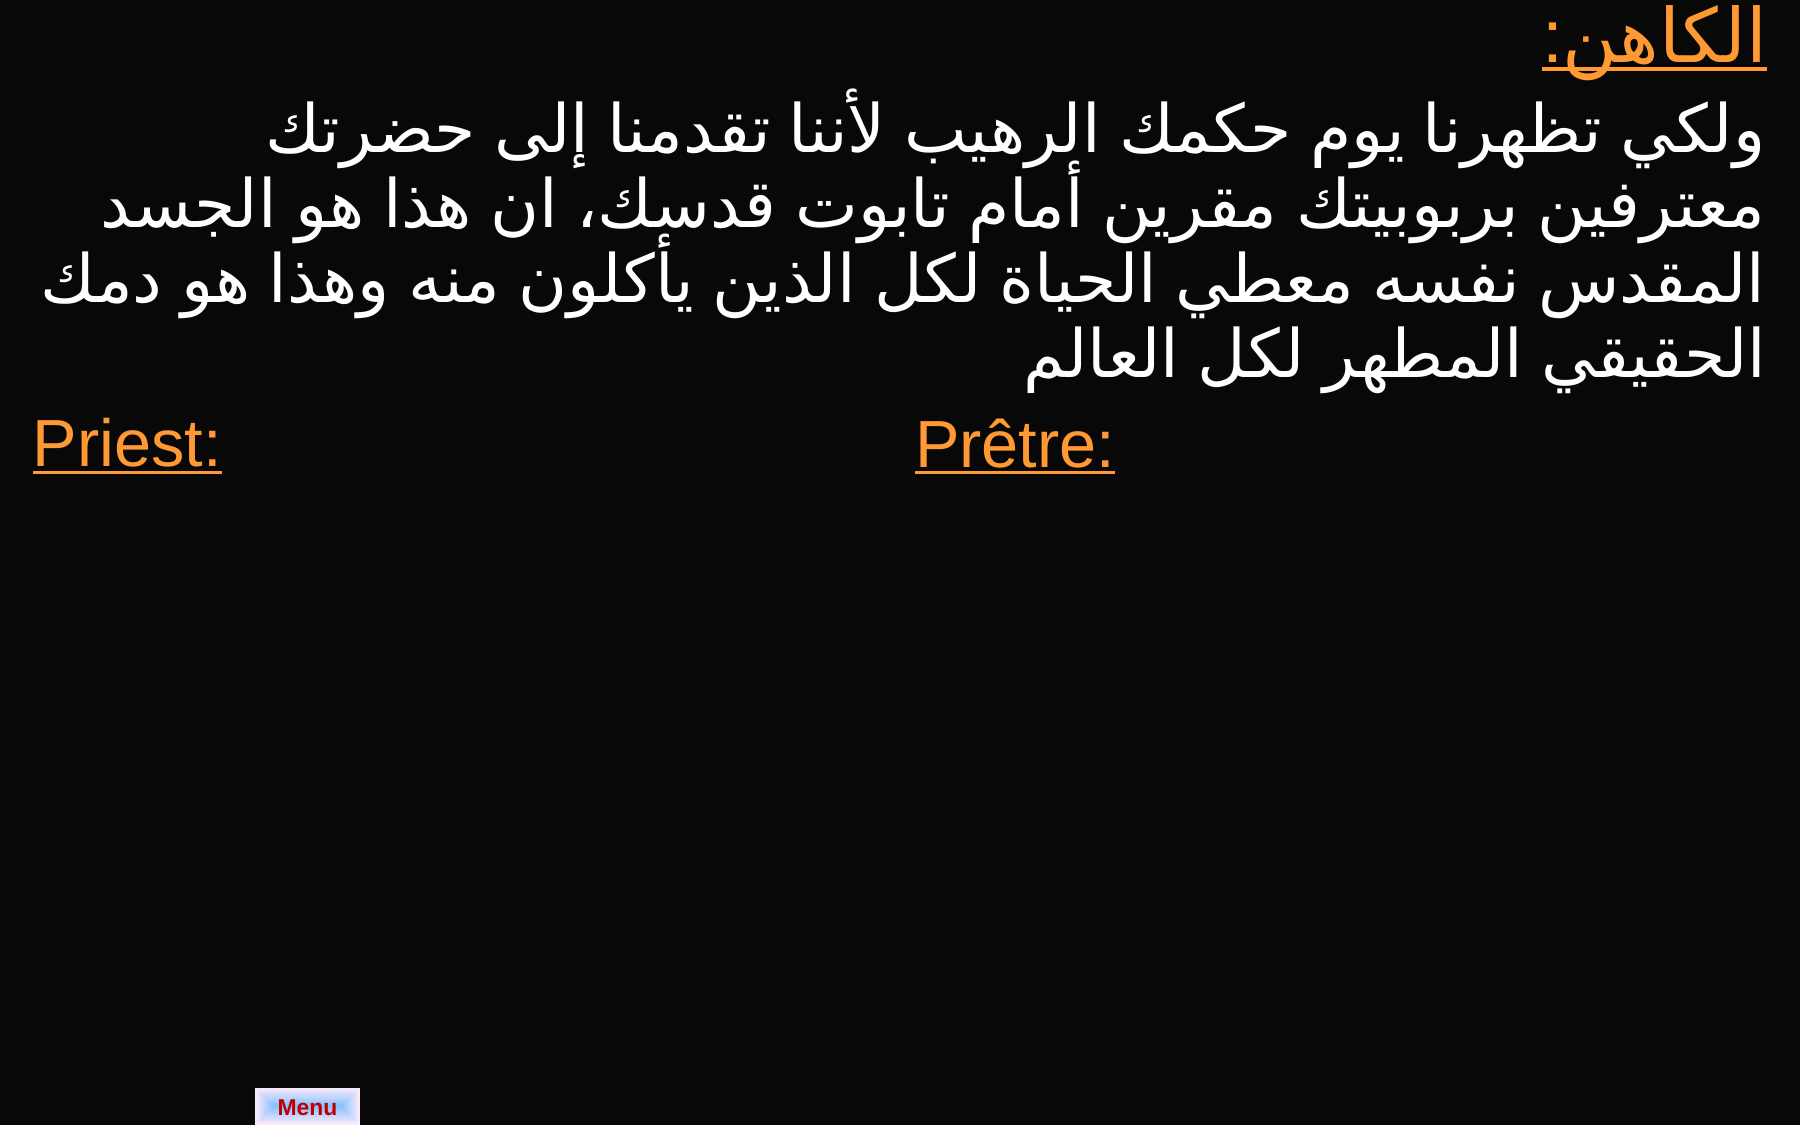

| الكاهن: ولكي تظهرنا يوم حكمك الرهيب لأننا تقدمنا إلى حضرتك معترفين بربوبيتك مقرين أمام تابوت قدسك، ان هذا هو الجسد المقدس نفسه معطي الحياة لكل الذين يأكلون منه وهذا هو دمك الحقيقي المطهر لكل العالم |  |
| --- | --- |
| Priest: | Prêtre: |

Menu